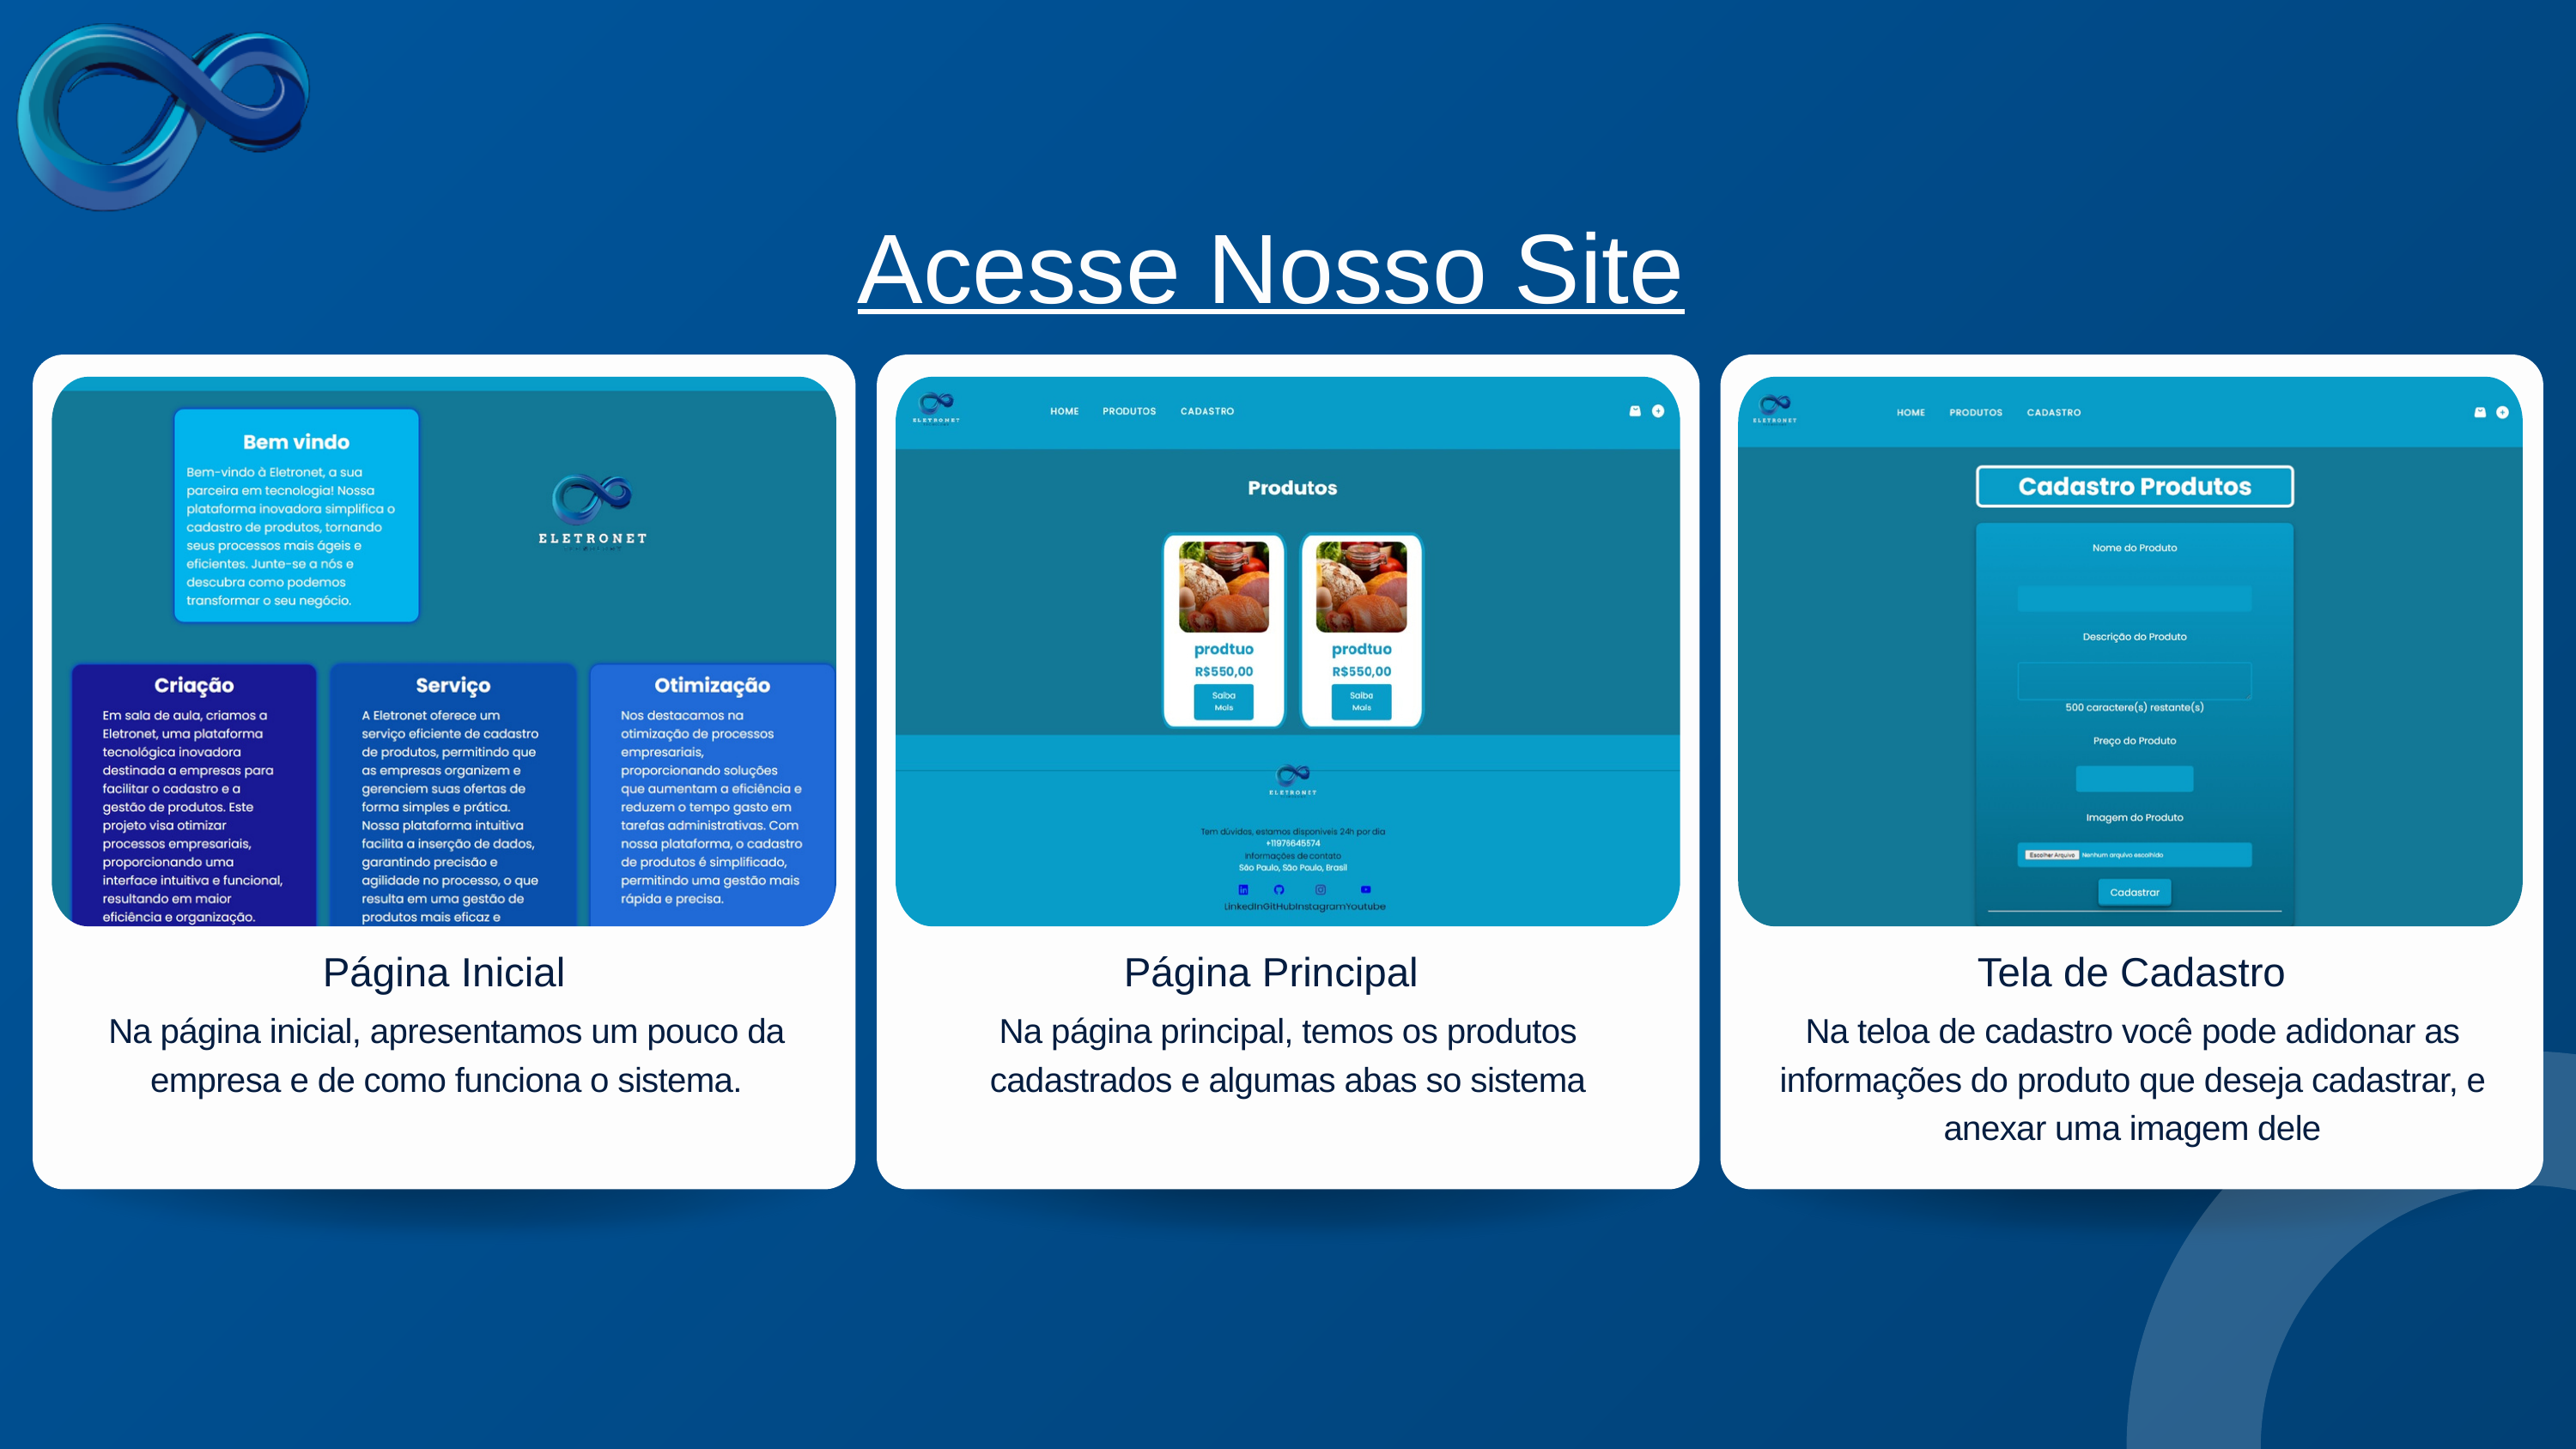

Acesse Nosso Site

Tela de Cadastro
Página Inicial
Página Principal
Na página inicial, apresentamos um pouco da empresa e de como funciona o sistema.
Na página principal, temos os produtos cadastrados e algumas abas so sistema
Na teloa de cadastro você pode adidonar as informações do produto que deseja cadastrar, e anexar uma imagem dele